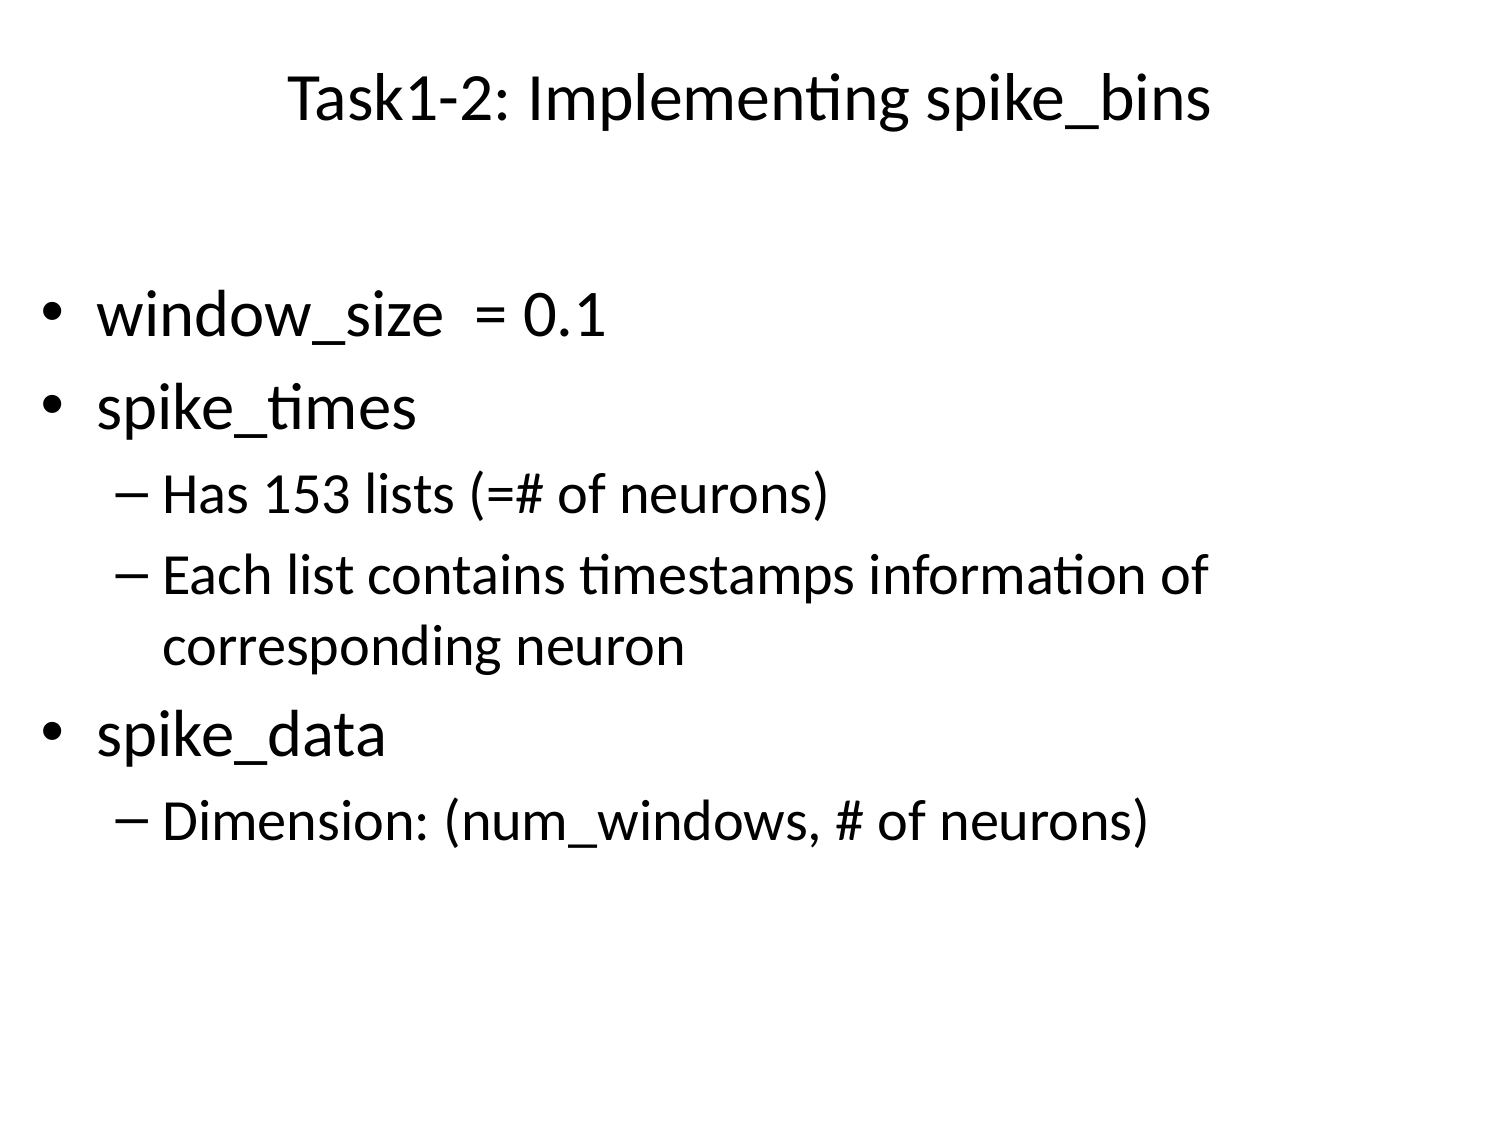

# Task1-2: Implementing spike_bins
window_size  = 0.1
spike_times
Has 153 lists (=# of neurons)
Each list contains timestamps information of corresponding neuron
spike_data
Dimension: (num_windows, # of neurons)